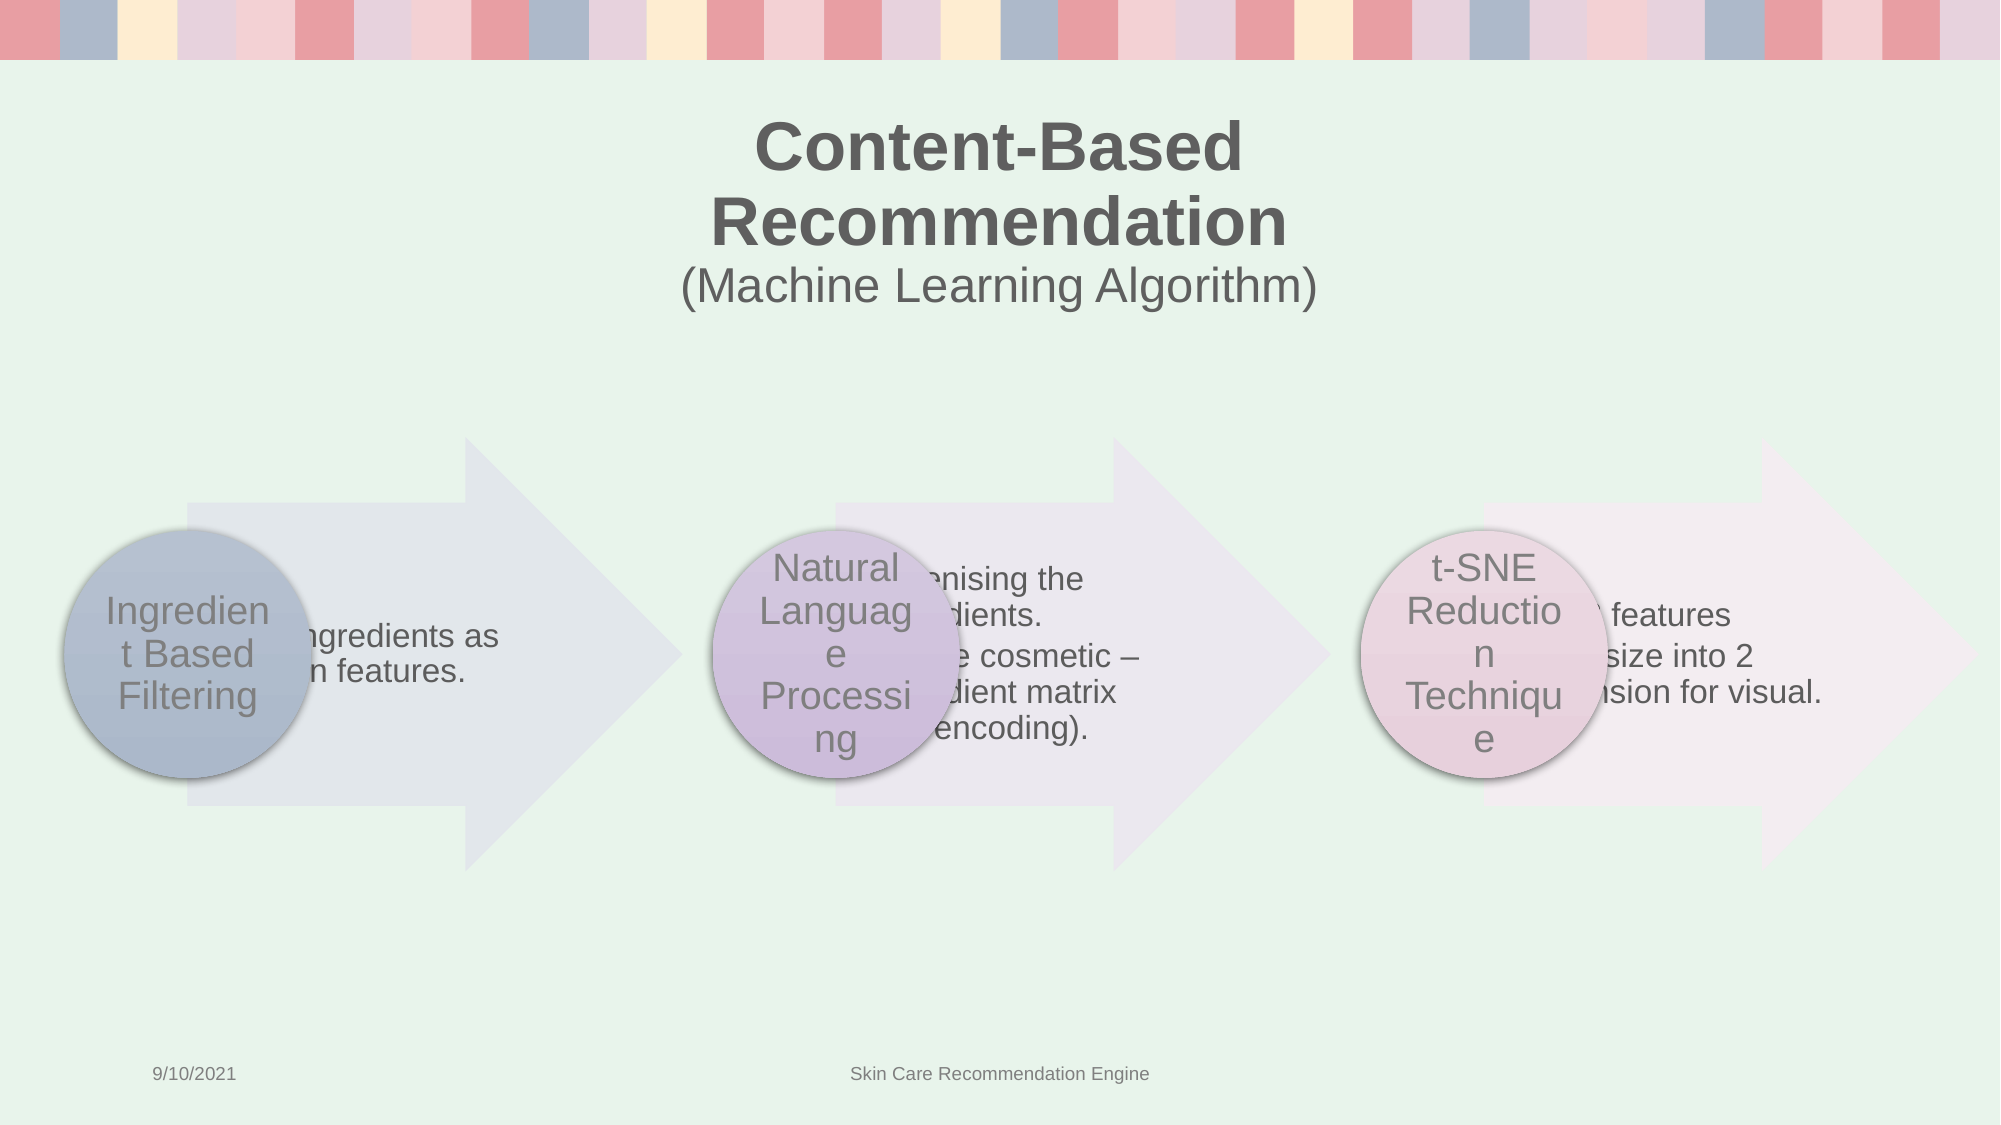

# Content-Based Recommendation (Machine Learning Algorithm)
Use Ingredients as main features.
Ingredient Based Filtering
Tokenising the ingredients.
Create cosmetic – ingredient matrix (via encoding).
Natural Language Processing
2,233 features
Downsize into 2 dimension for visual.
t-SNE Reduction Technique
9/10/2021
Skin Care Recommendation Engine